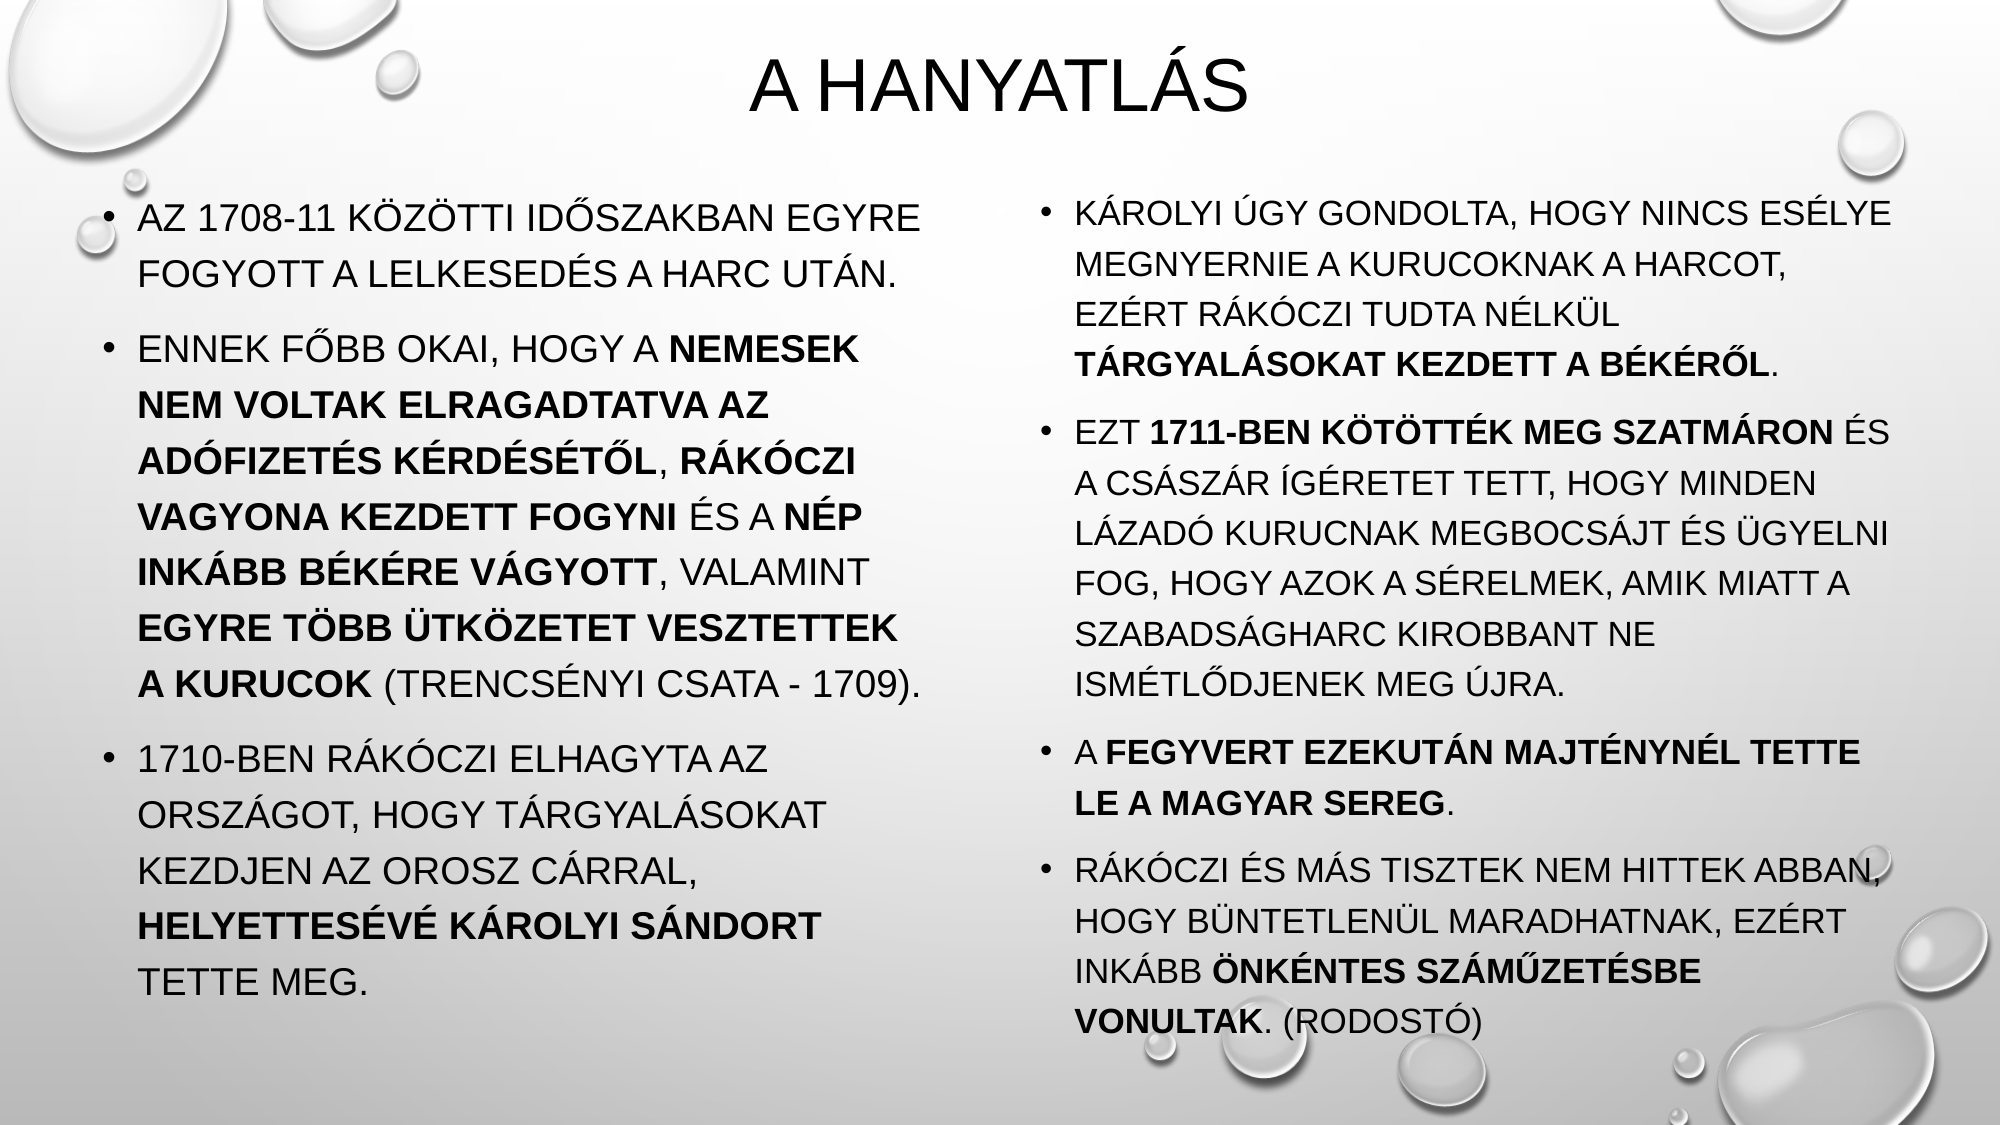

# A hanyatlás
Károlyi úgy gondolta, hogy nincs esélye megnyernie a kurucoknak a harcot, ezért Rákóczi tudta nélkül tárgyalásokat kezdett a békéről.
Ezt 1711-ben kötötték meg Szatmáron és a császár ígéretet tett, hogy minden lázadó kurucnak megbocsájt és ügyelni fog, hogy azok a sérelmek, amik miatt a szabadságharc kirobbant ne ismétlődjenek meg újra.
A fegyvert ezekután Majténynél tette le a magyar sereg.
Rákóczi és más tisztek nem hittek abban, hogy büntetlenül maradhatnak, ezért inkább önkéntes száműzetésbe vonultak. (Rodostó)

Az 1708-11 közötti időszakban egyre fogyott a lelkesedés a harc után.
Ennek főbb okai, hogy a nemesek nem voltak elragadtatva az adófizetés kérdésétől, Rákóczi vagyona kezdett fogyni és a nép inkább békére vágyott, valamint egyre több ütközetet vesztettek a kurucok (Trencsényi csata - 1709).
1710-ben Rákóczi elhagyta az országot, hogy tárgyalásokat kezdjen az orosz cárral, helyettesévé Károlyi Sándort tette meg.